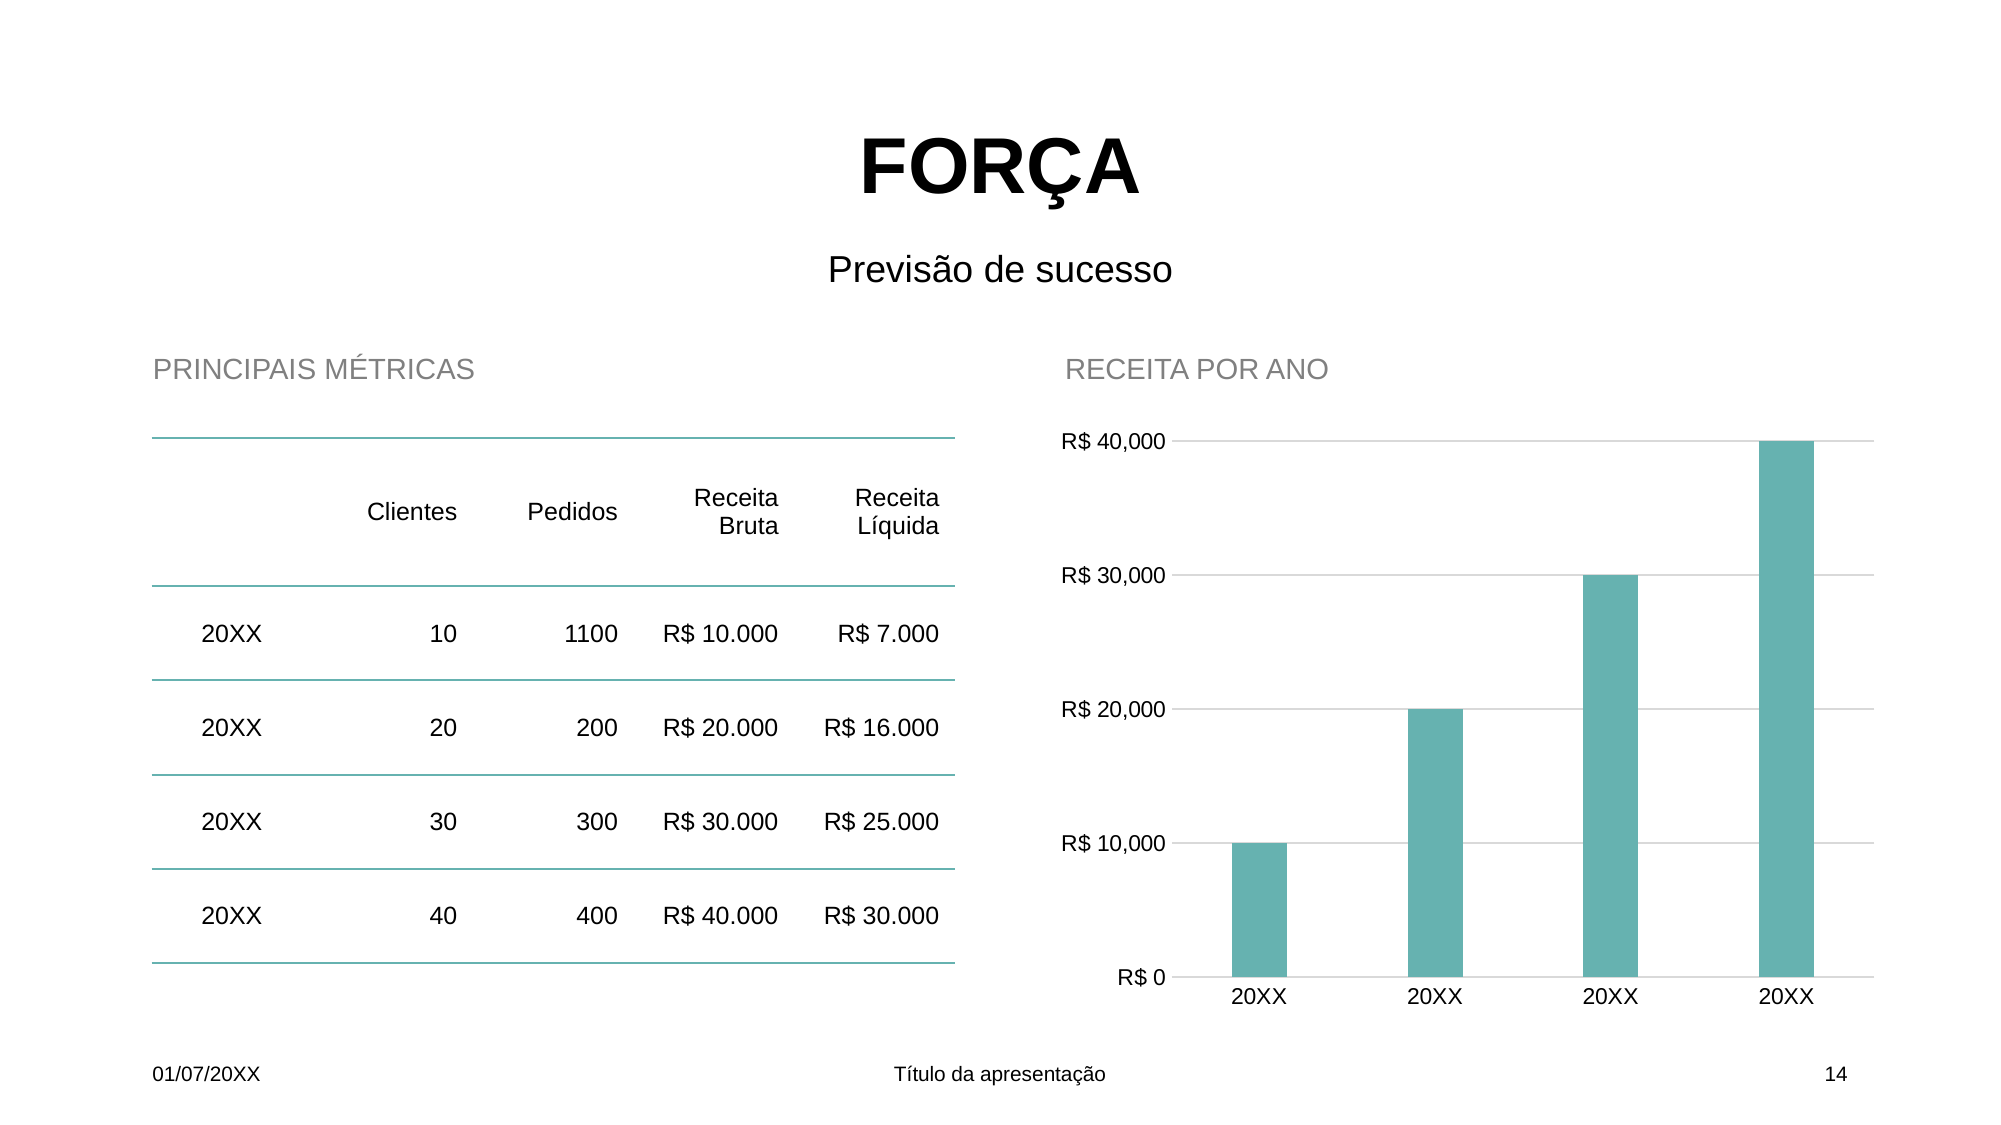

# FORÇA
Previsão de sucesso
PRINCIPAIS MÉTRICAS
RECEITA POR ANO

### Chart

| Category | Série 1 |
|---|---|
| 20XX | 10000.0 |
| 20XX | 20000.0 |
| 20XX | 30000.0 |
| 20XX | 40000.0 |
|  | Clientes | Pedidos | Receita Bruta | Receita Líquida |
| --- | --- | --- | --- | --- |
| 20XX | 10 | 1100 | R$ 10.000 | R$ 7.000 |
| 20XX | 20 | 200 | R$ 20.000 | R$ 16.000 |
| 20XX | 30 | 300 | R$ 30.000 | R$ 25.000 |
| 20XX | 40 | 400 | R$ 40.000 | R$ 30.000 |
01/07/20XX
Título da apresentação
14